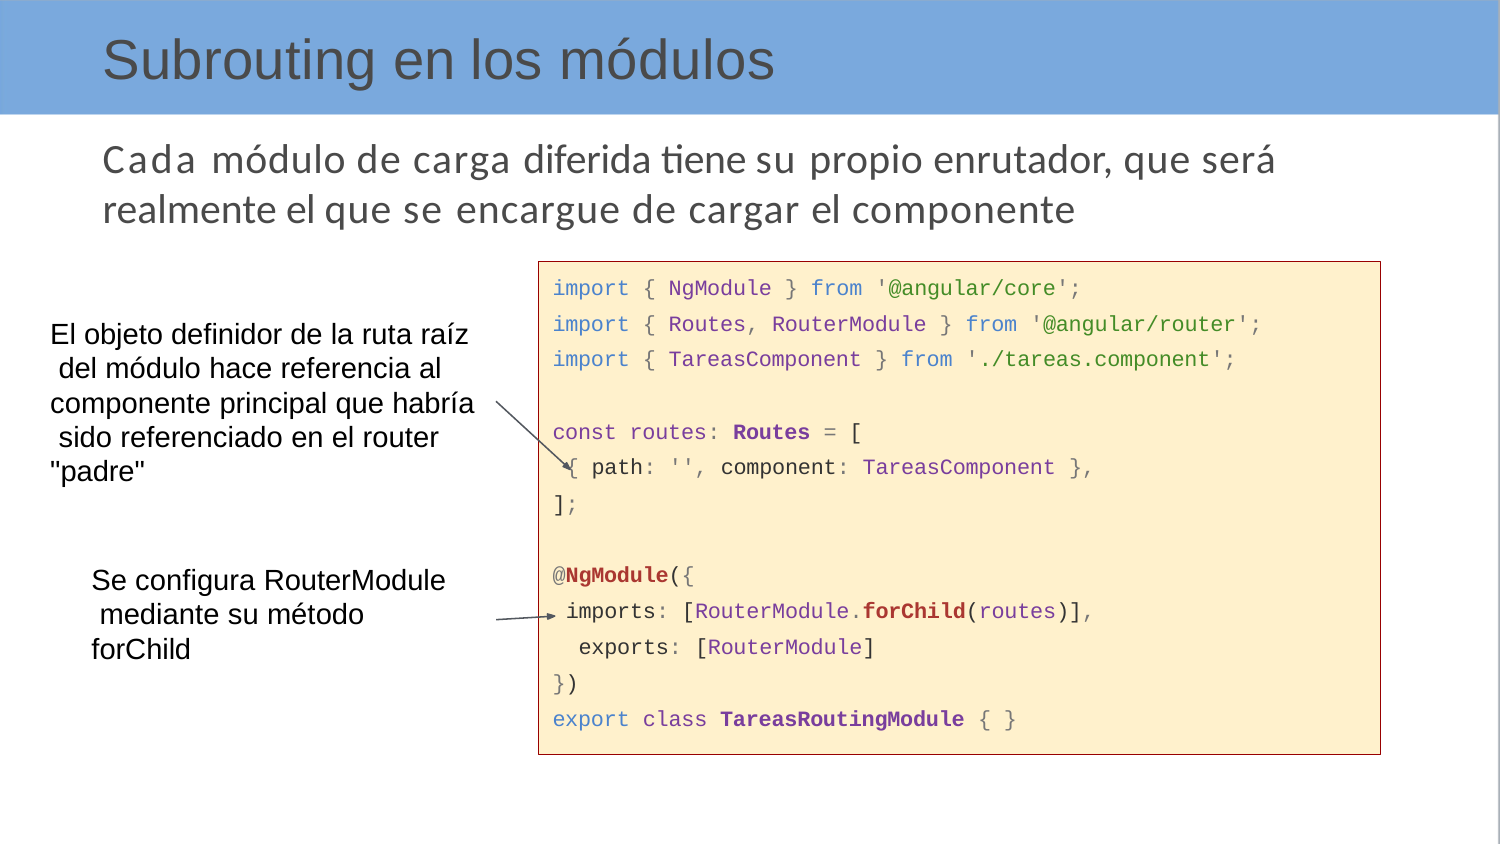

# Subrouting en los módulos
Cada módulo de carga diferida tiene su propio enrutador, que será  realmente el que se encargue de cargar el componente

import { NgModule } from '@angular/core';
import { Routes, RouterModule } from '@angular/router';  import { TareasComponent } from './tareas.component';
El objeto definidor de la ruta raíz  del módulo hace referencia al  componente principal que habría  sido referenciado en el router  "padre"

const routes: Routes = [
{ path: '', component: TareasComponent },
];
@NgModule({
imports: [RouterModule.forChild(routes)],  exports: [RouterModule]
})
export class TareasRoutingModule { }
Se configura RouterModule  mediante su método  forChild